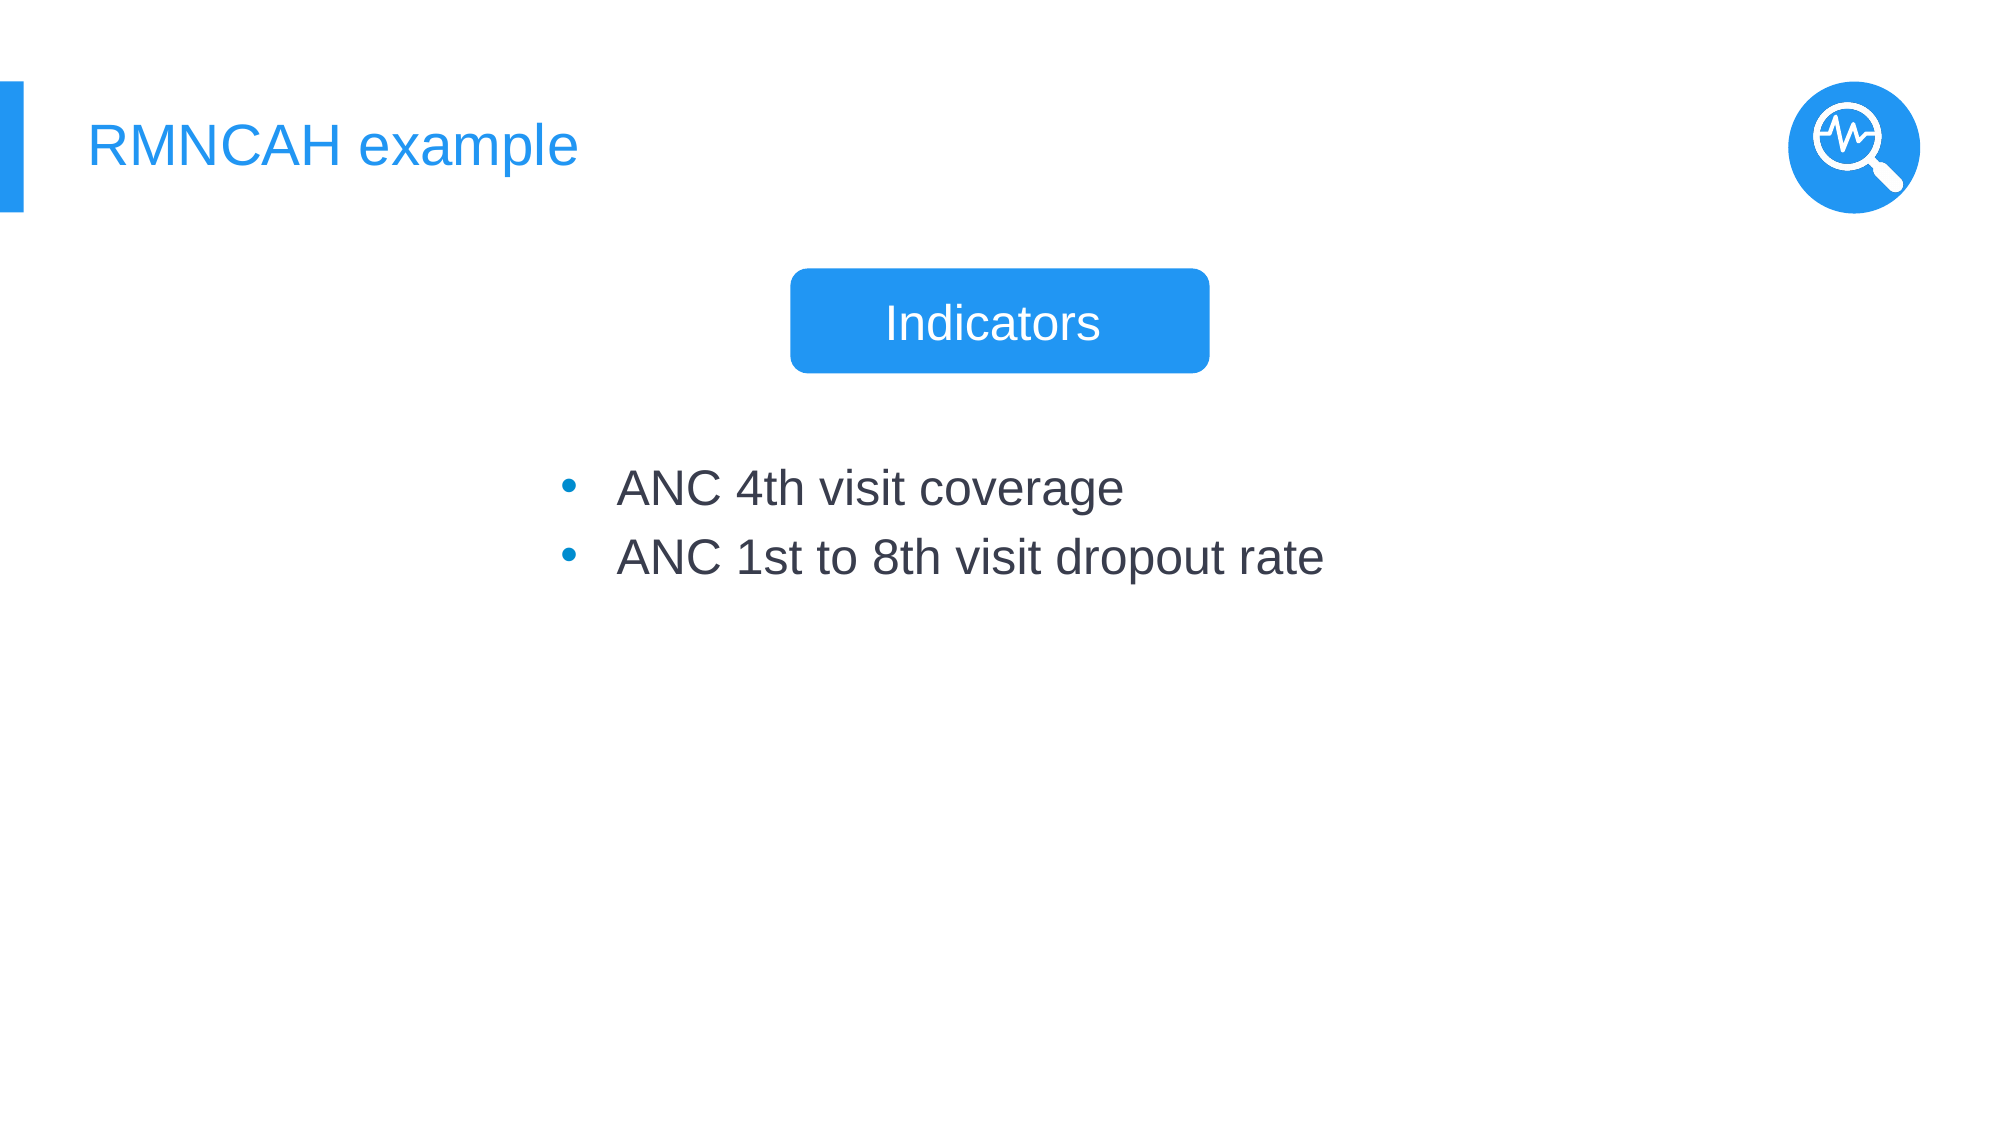

# RMNCAH example
Indicators
ANC 4th visit coverage
ANC 1st to 8th visit dropout rate